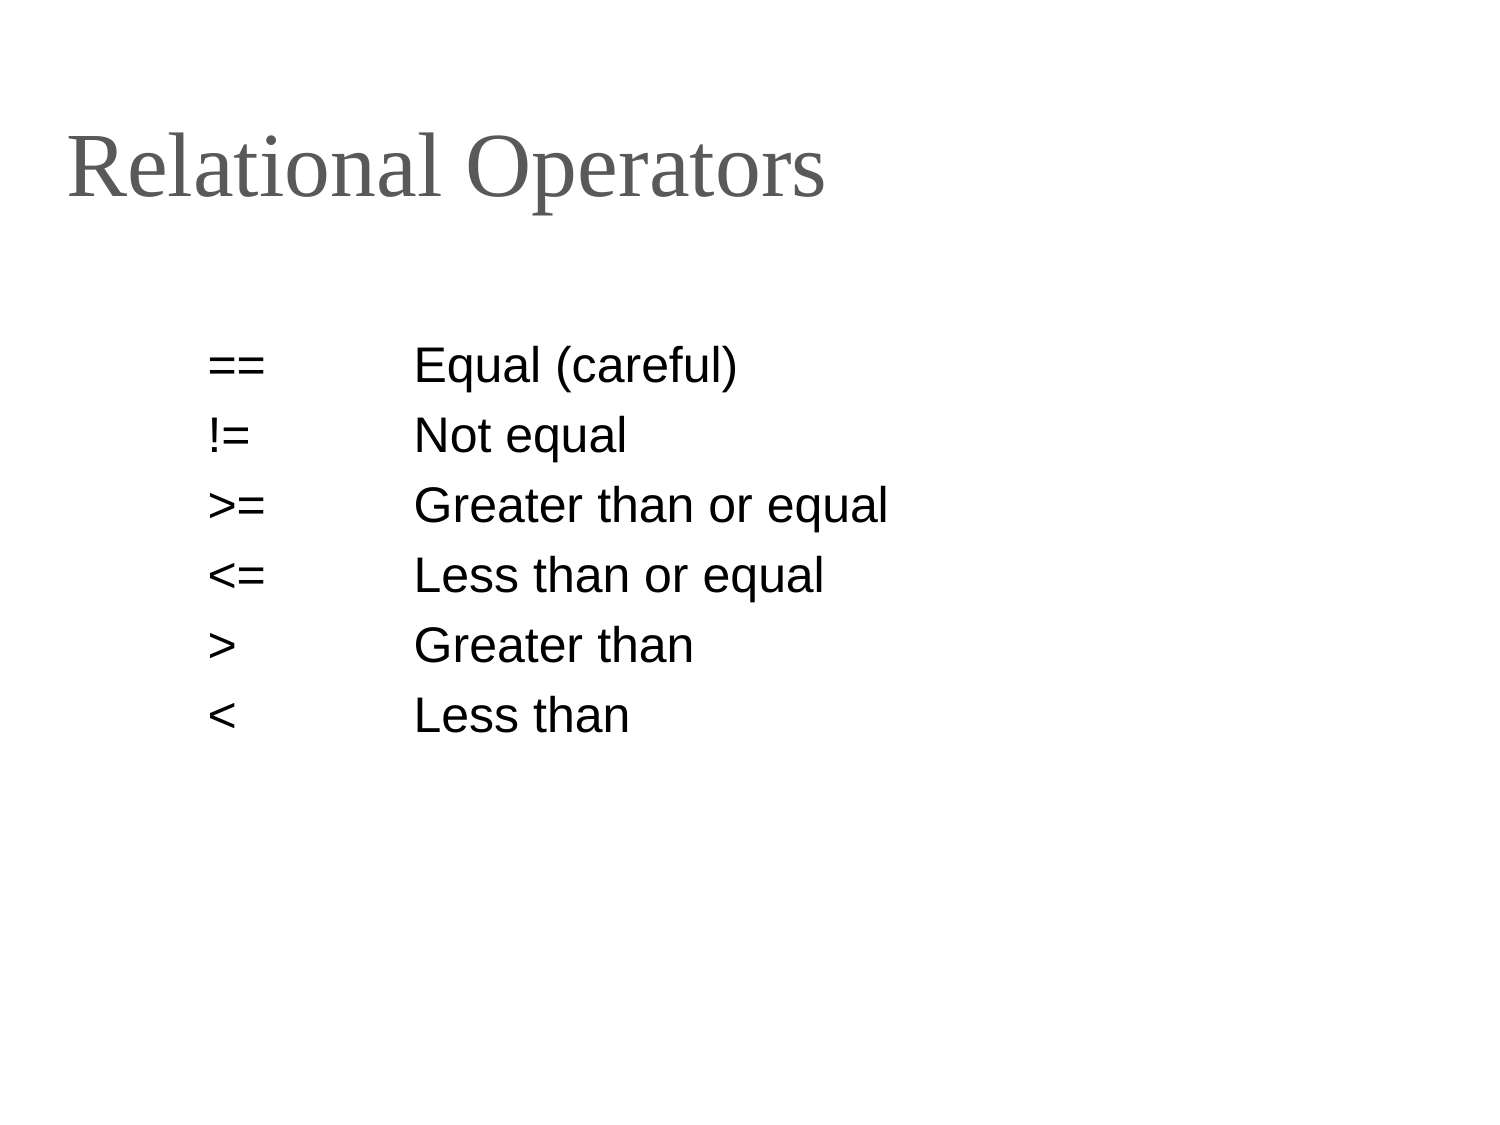

# Relational Operators
==	Equal (careful)
!=		Not equal
>=	Greater than or equal
<=	Less than or equal
>		Greater than
<		Less than